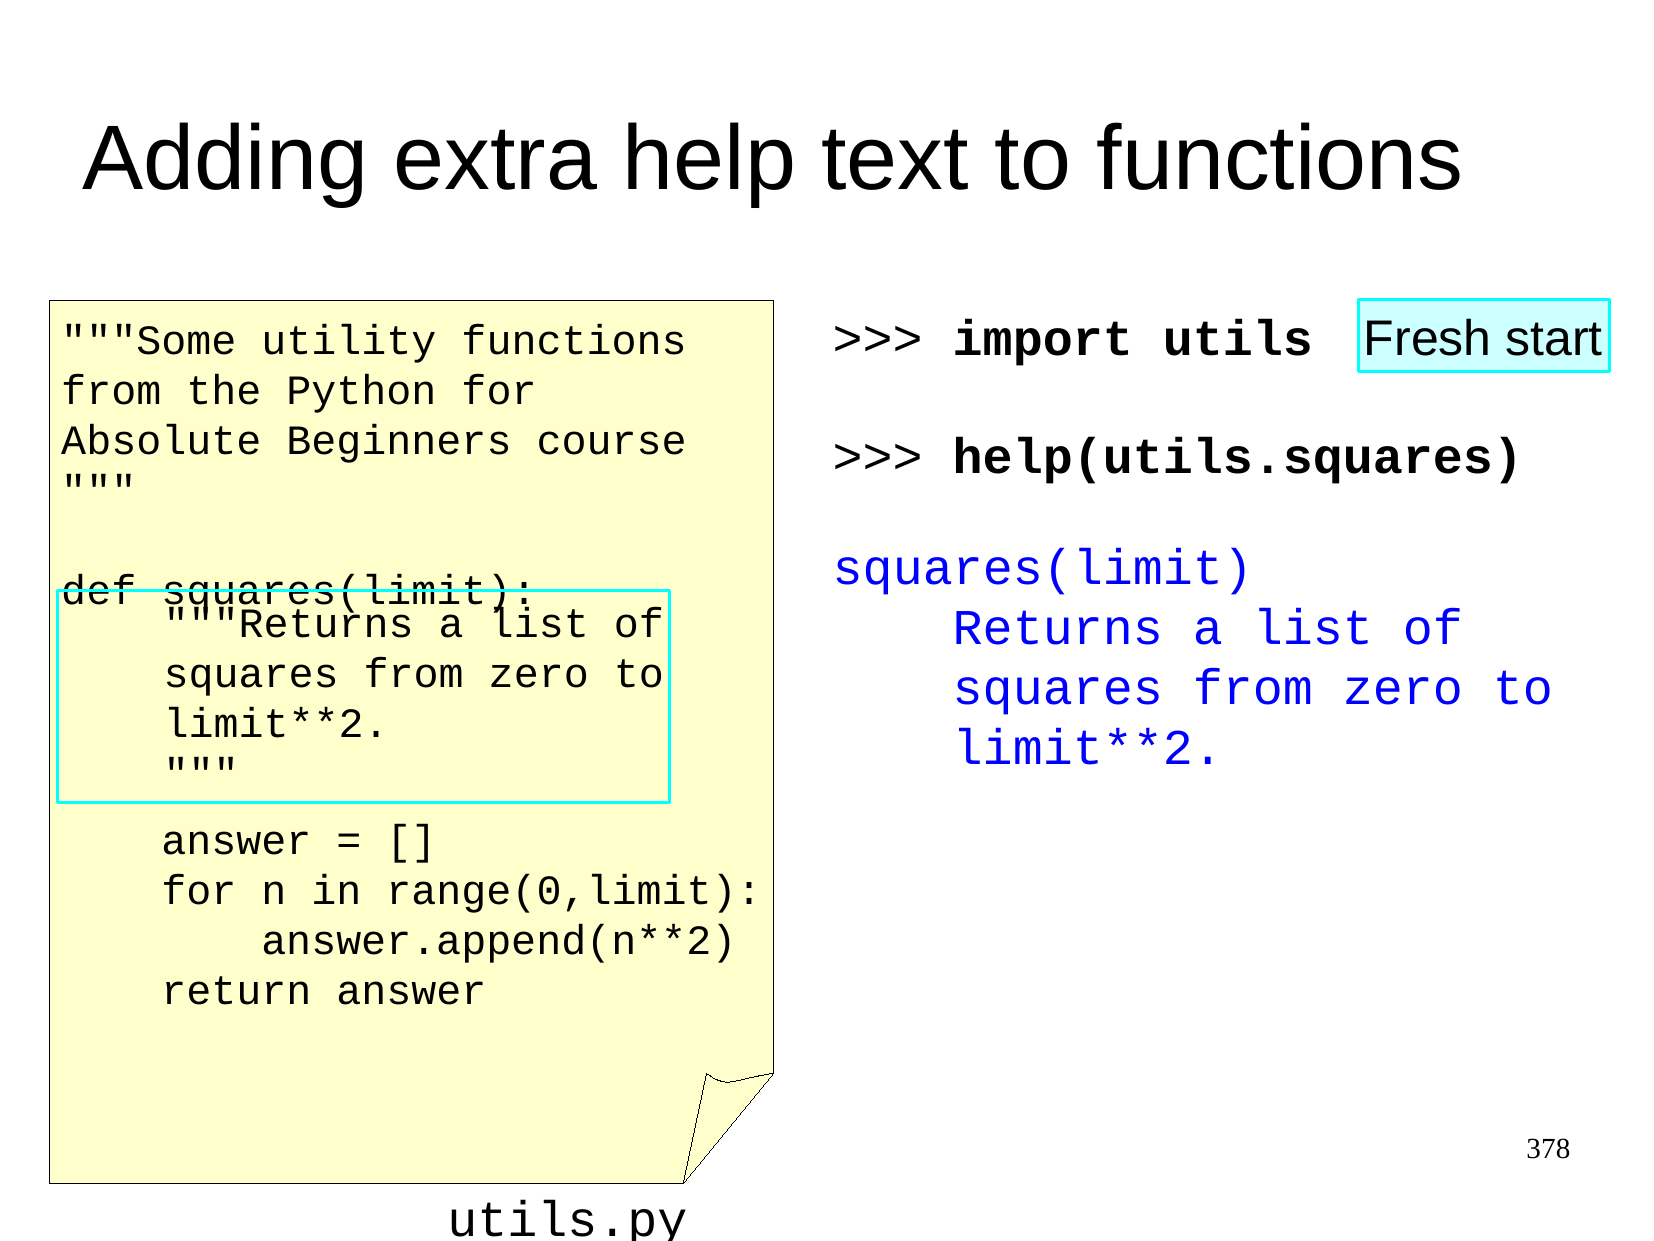

Adding extra help text to functions
>>>
import utils
Fresh start
"""Some utility functions
from the Python for
Absolute Beginners course
"""

def squares(limit):

    answer = []
    for n in range(0,limit):
        answer.append(n**2)
    return answer

>>>

help(utils.squares)
squares(limit)
    Returns a list of
    squares from zero to
    limit**2.
    """Returns a list of
    squares from zero to
    limit**2.
    """
378
utils.py